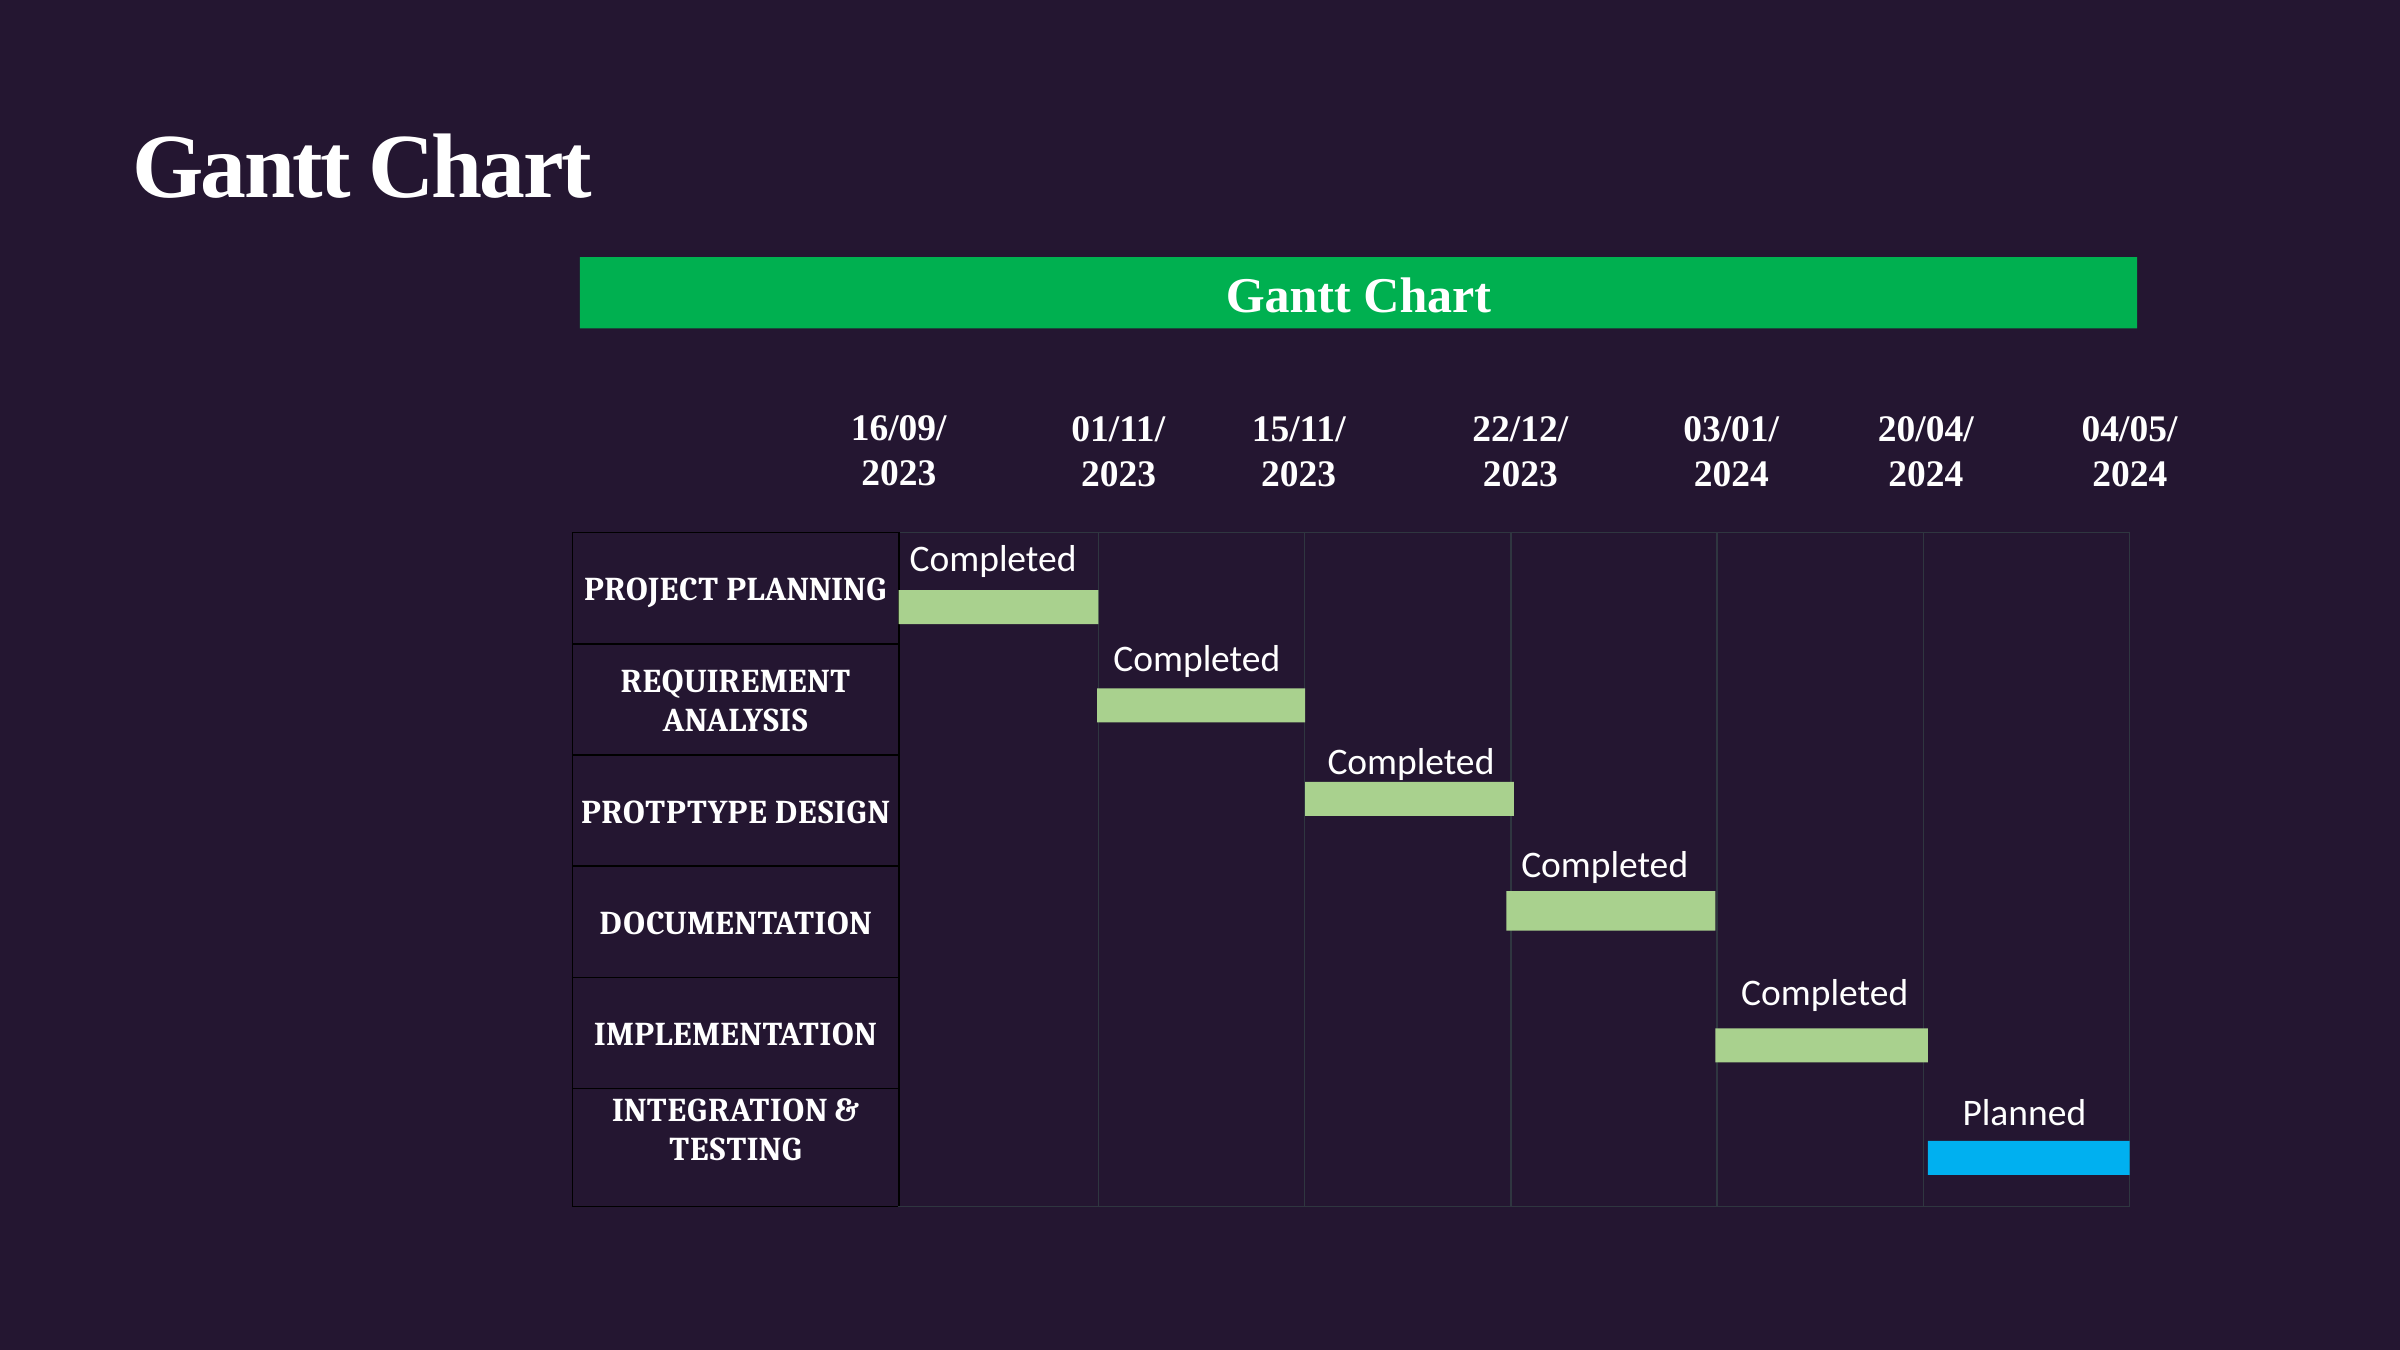

Gantt Chart
Gantt Chart

16/09/
2023
01/11/
2023
22/12/
2023
15/11/
2023
03/01/
2024
20/04/
2024
04/05/
2024
Completed
| PROJECT PLANNING |  |  |  |  |  |  |
| --- | --- | --- | --- | --- | --- | --- |
| REQUIREMENT ANALYSIS |  |  |  |  |  |  |
| PROTPTYPE DESIGN |  |  |  |  |  |  |
| DOCUMENTATION |  |  |  |  |  |  |
| IMPLEMENTATION |  |  |  |  |  |  |
| INTEGRATION & TESTING |  |  |  |  |  |  |

Completed

Completed

Completed

Completed

Planned